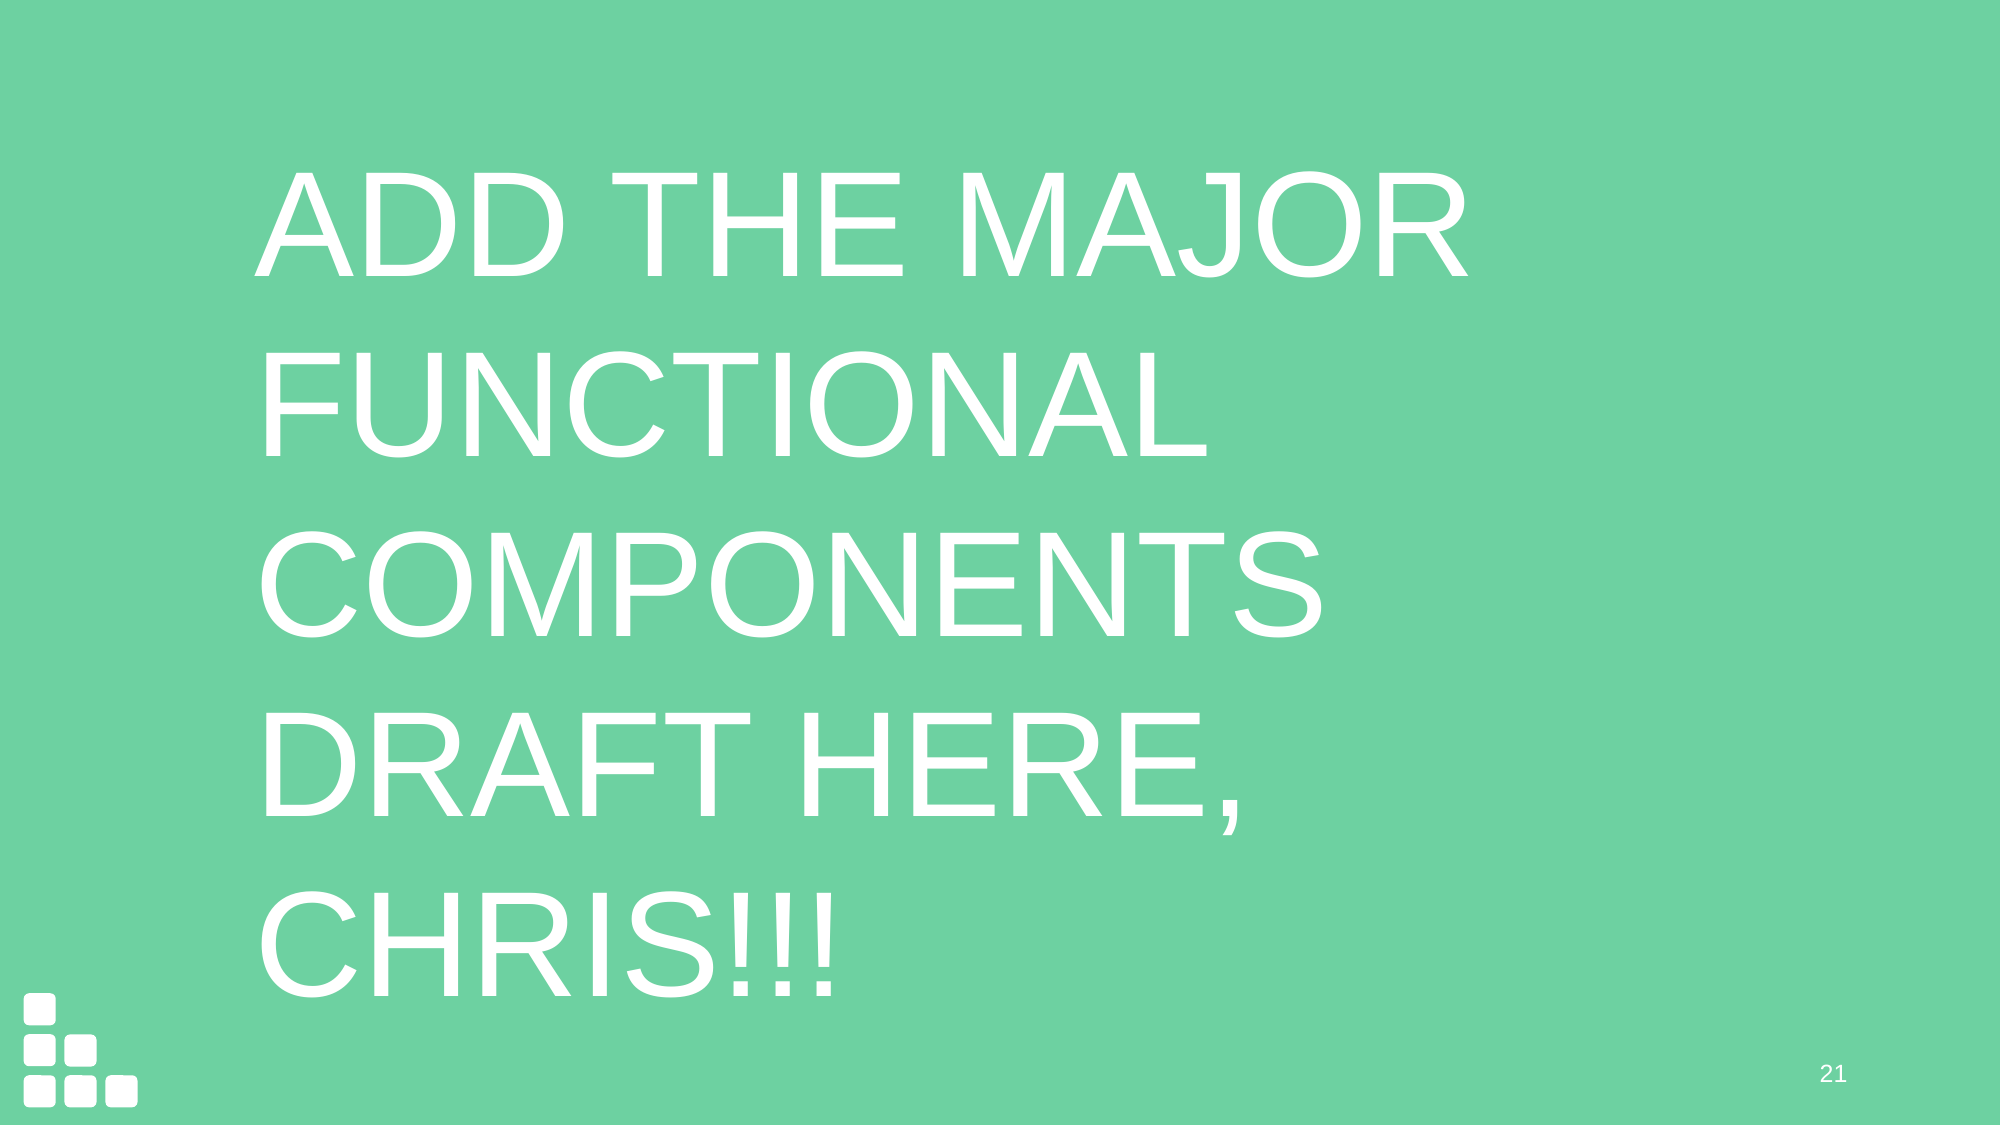

ADD THE MAJOR FUNCTIONAL COMPONENTS DRAFT HERE, CHRIS!!!
21